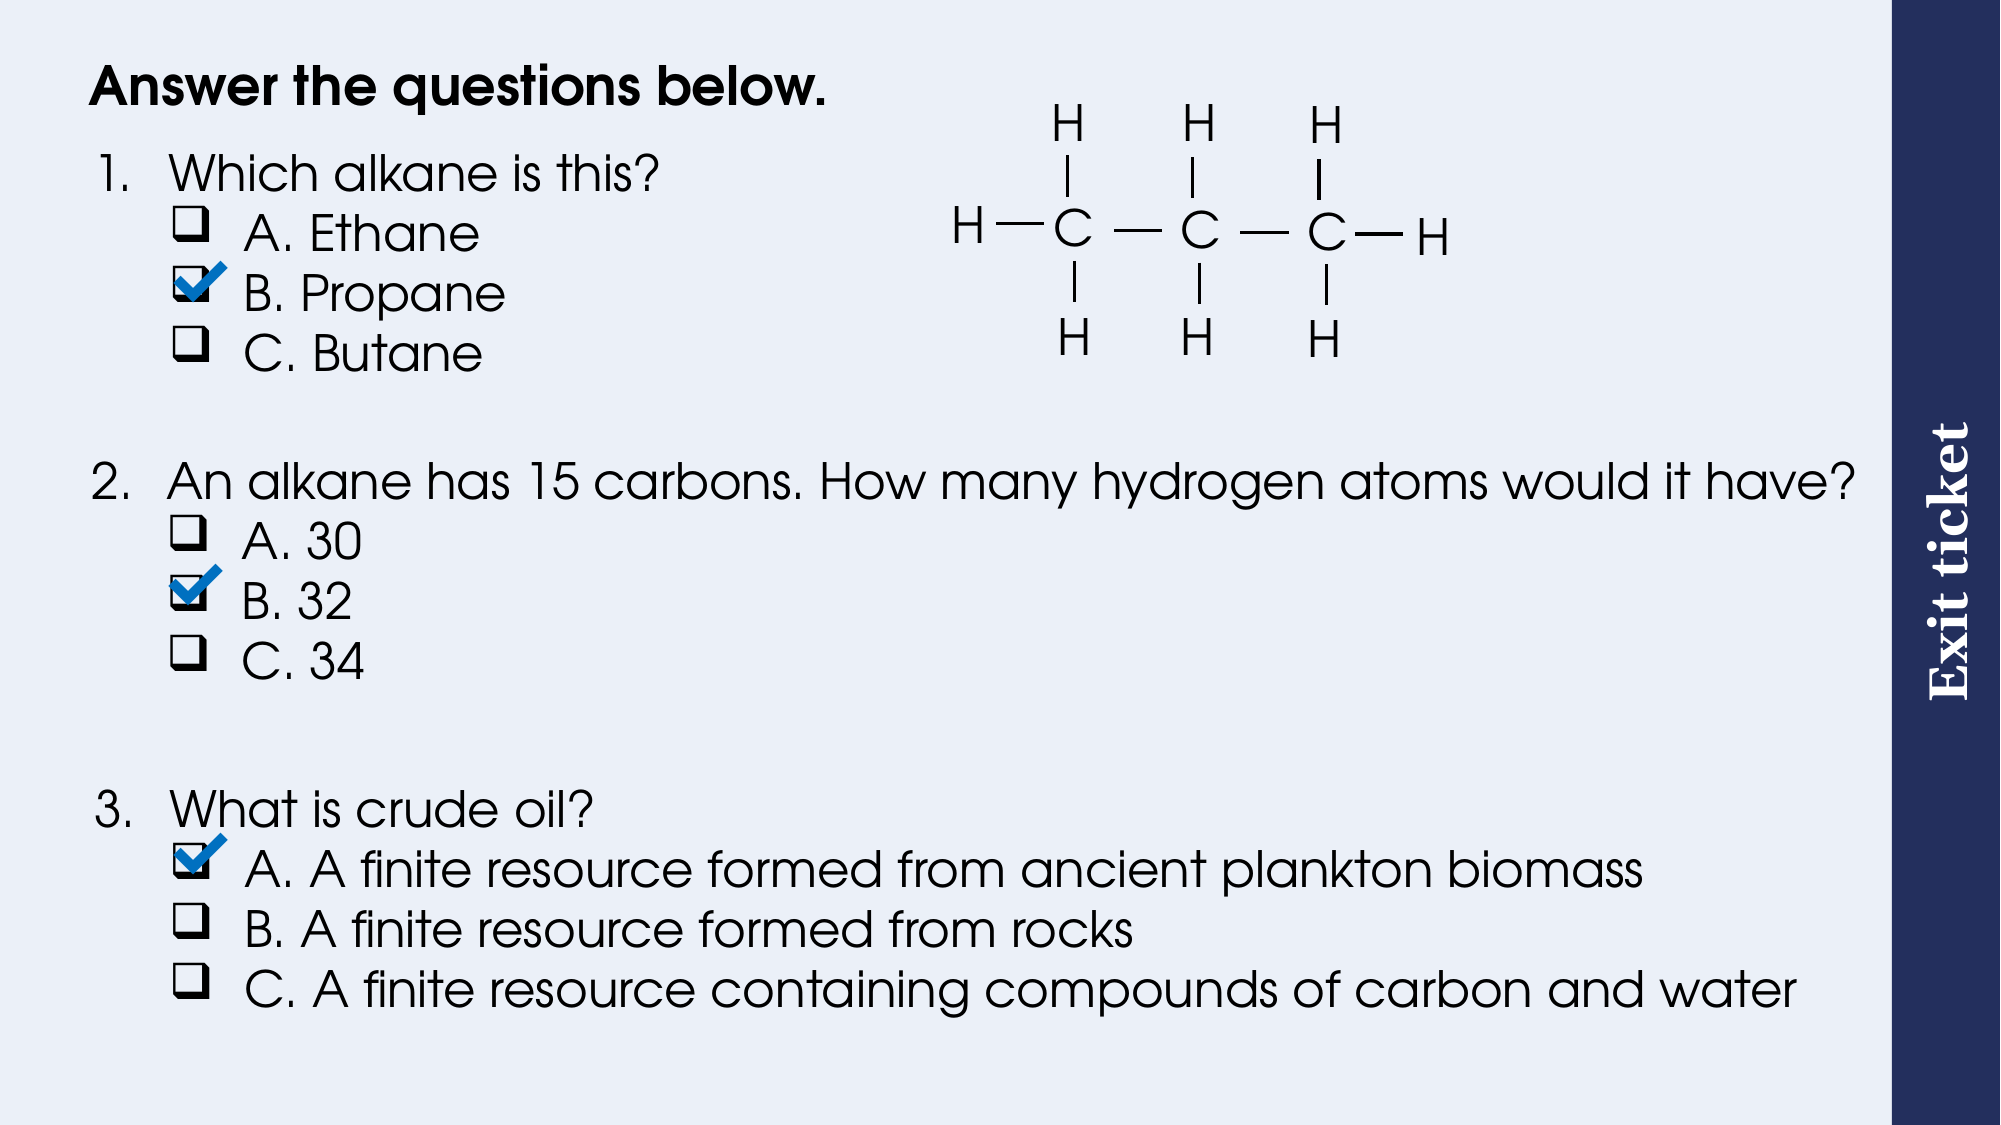

# Answer the questions below.
H
H
H
Which alkane is this?
A. Ethane
B. Propane
C. Butane

H
C
C
C
H
✓
H
H
H
An alkane has 15 carbons. How many hydrogen atoms would it have?
A. 30
B. 32
C. 34
✓
What is crude oil?
A. A finite resource formed from ancient plankton biomass
B. A finite resource formed from rocks
C. A finite resource containing compounds of carbon and water
✓